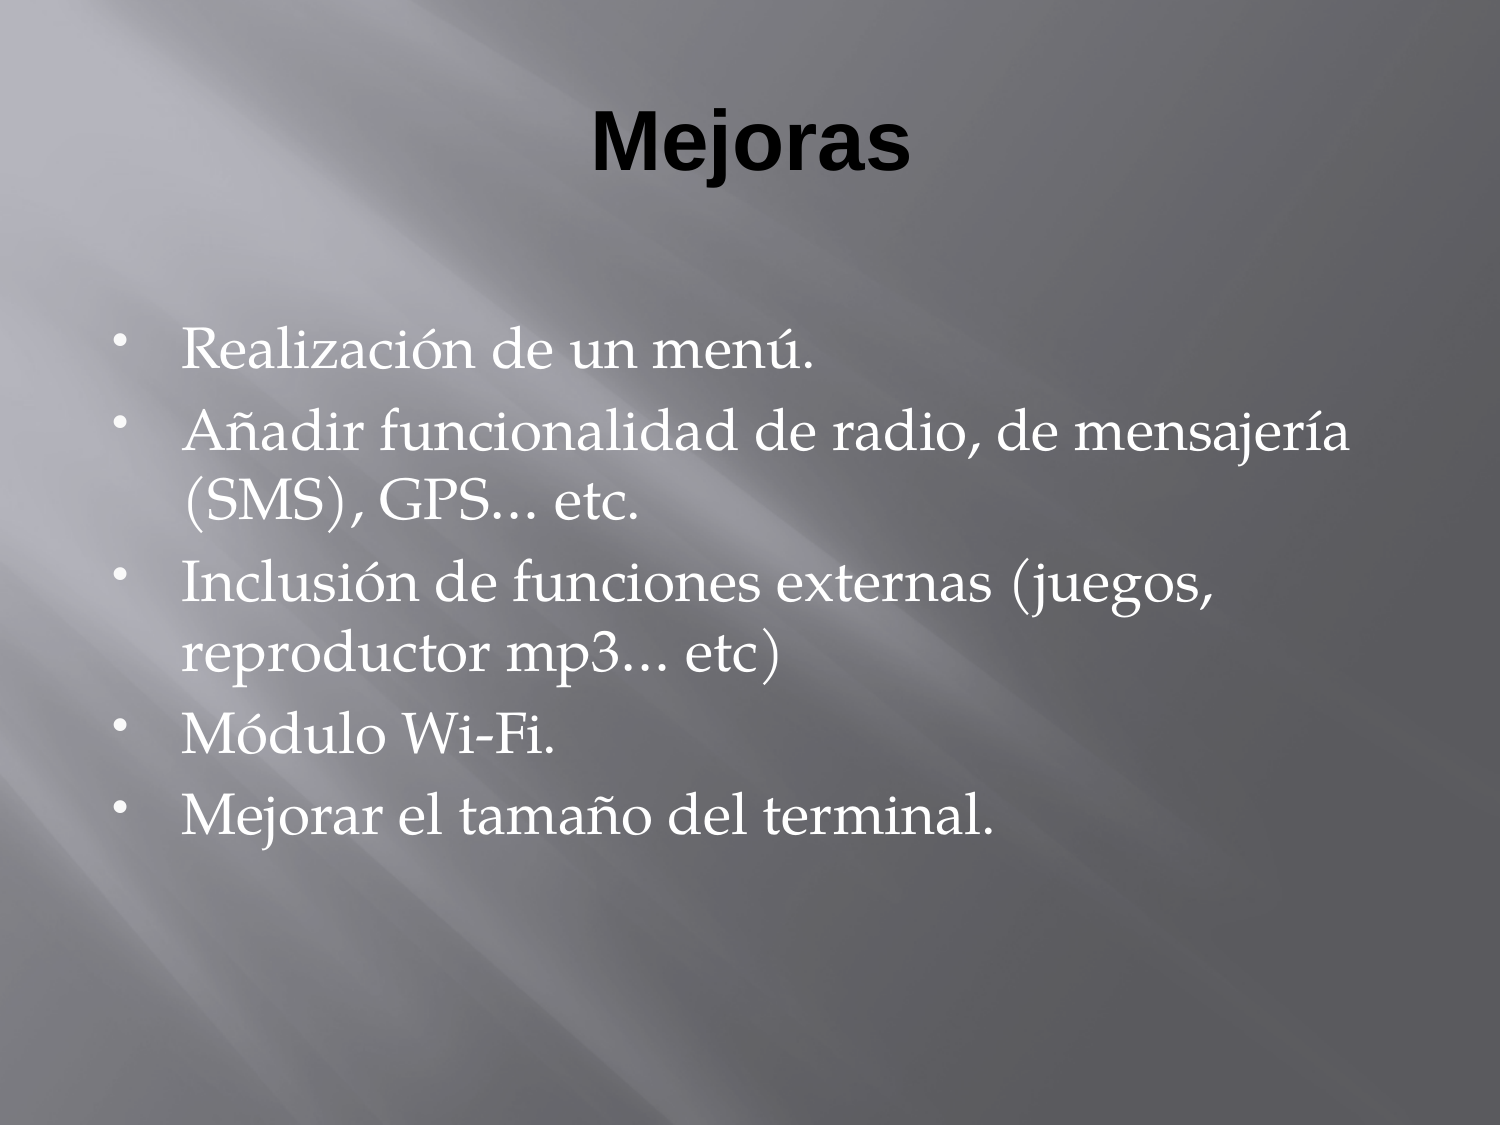

# Mejoras
Realización de un menú.
Añadir funcionalidad de radio, de mensajería (SMS), GPS… etc.
Inclusión de funciones externas (juegos, reproductor mp3… etc)
Módulo Wi-Fi.
Mejorar el tamaño del terminal.